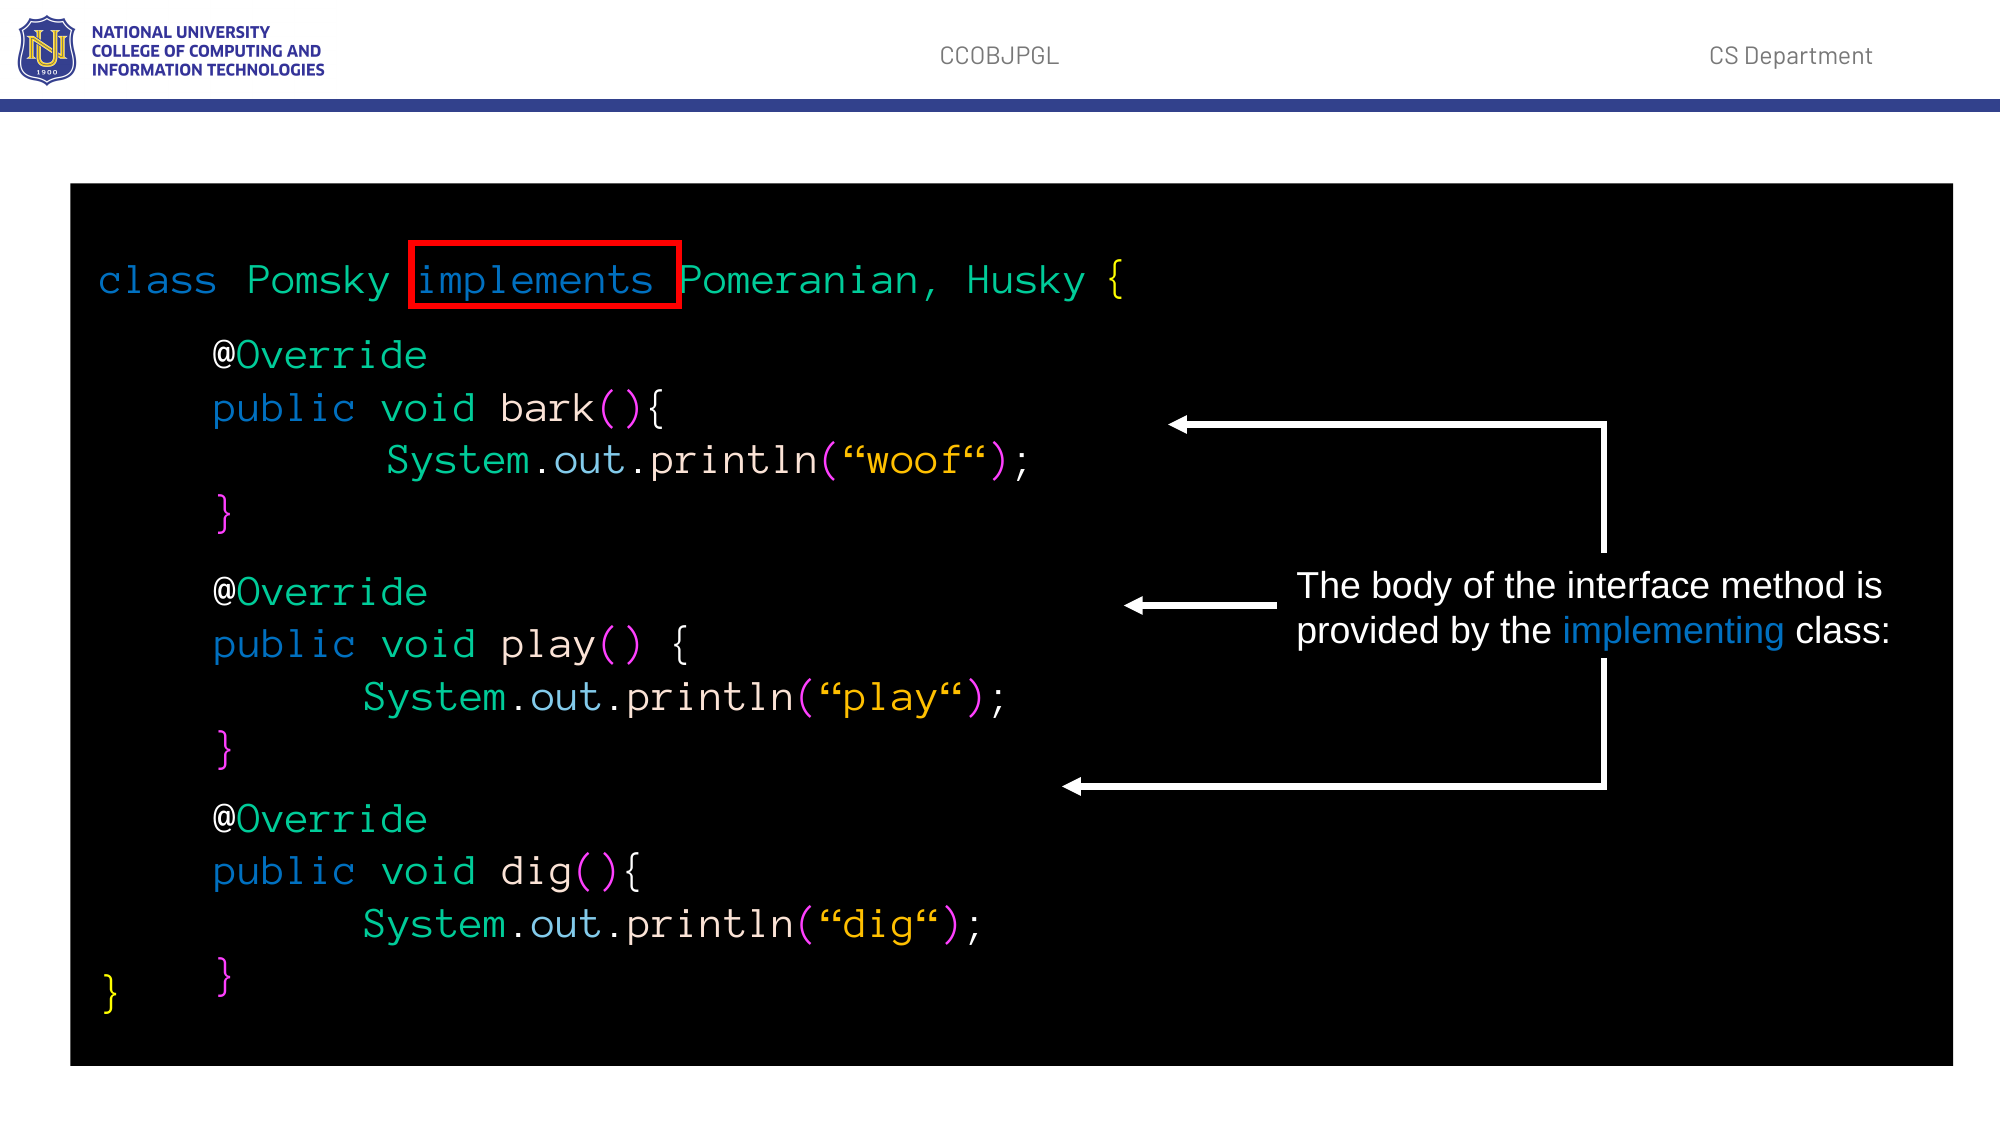

{
Pomsky implements Pomeranian, Husky

class
@Override
public void bark(){
	 System.out.println(“woof“);
}
The body of the interface method is provided by the implementing class:
@Override
public void play() {
	System.out.println(“play“);
}
@Override
public void dig(){
	System.out.println(“dig“);
}
}